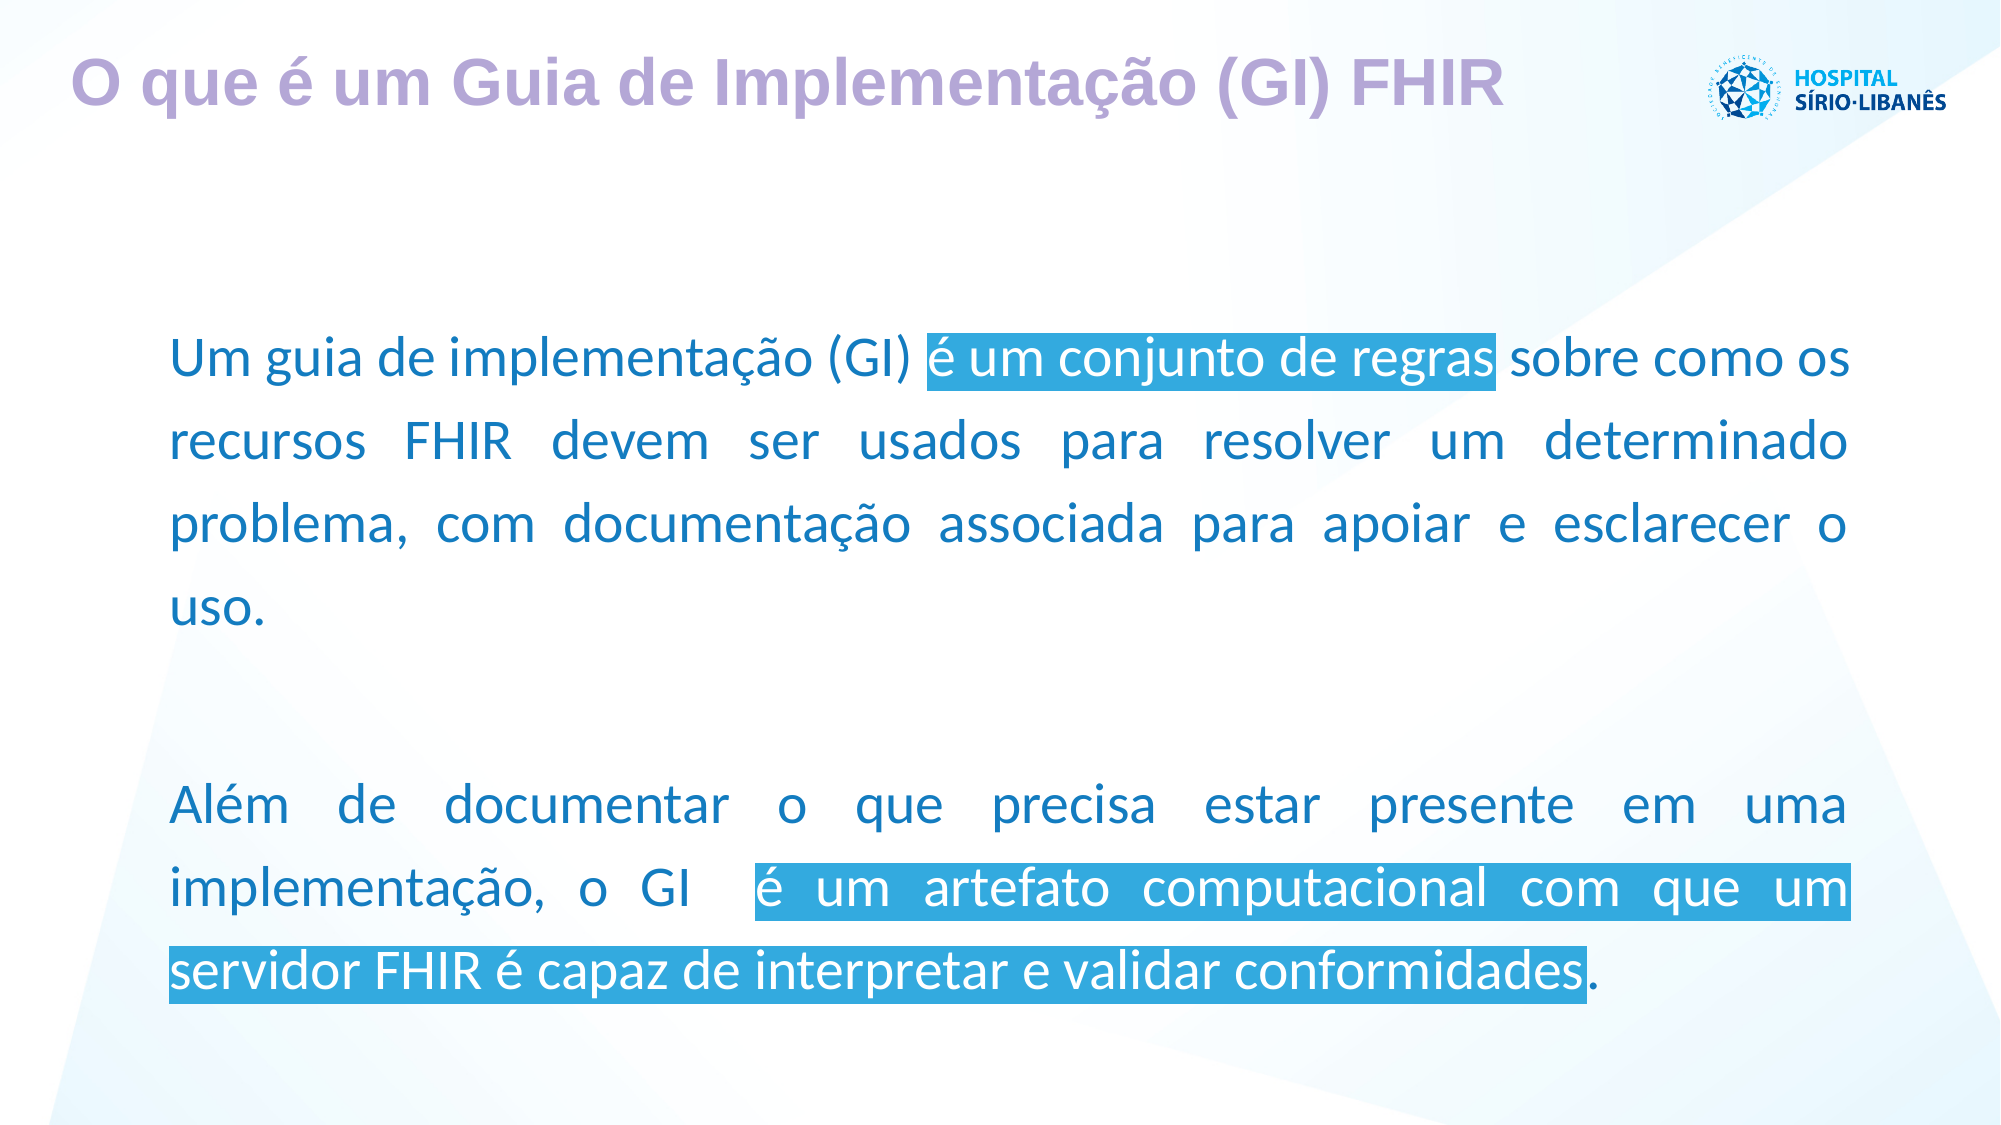

O que é um Guia de Implementação (GI) FHIR
Um guia de implementação (GI) é um conjunto de regras sobre como os recursos FHIR devem ser usados para resolver um determinado problema, com documentação associada para apoiar e esclarecer o uso.

Além de documentar o que precisa estar presente em uma implementação, o GI  é um artefato computacional com que um servidor FHIR é capaz de interpretar e validar conformidades.